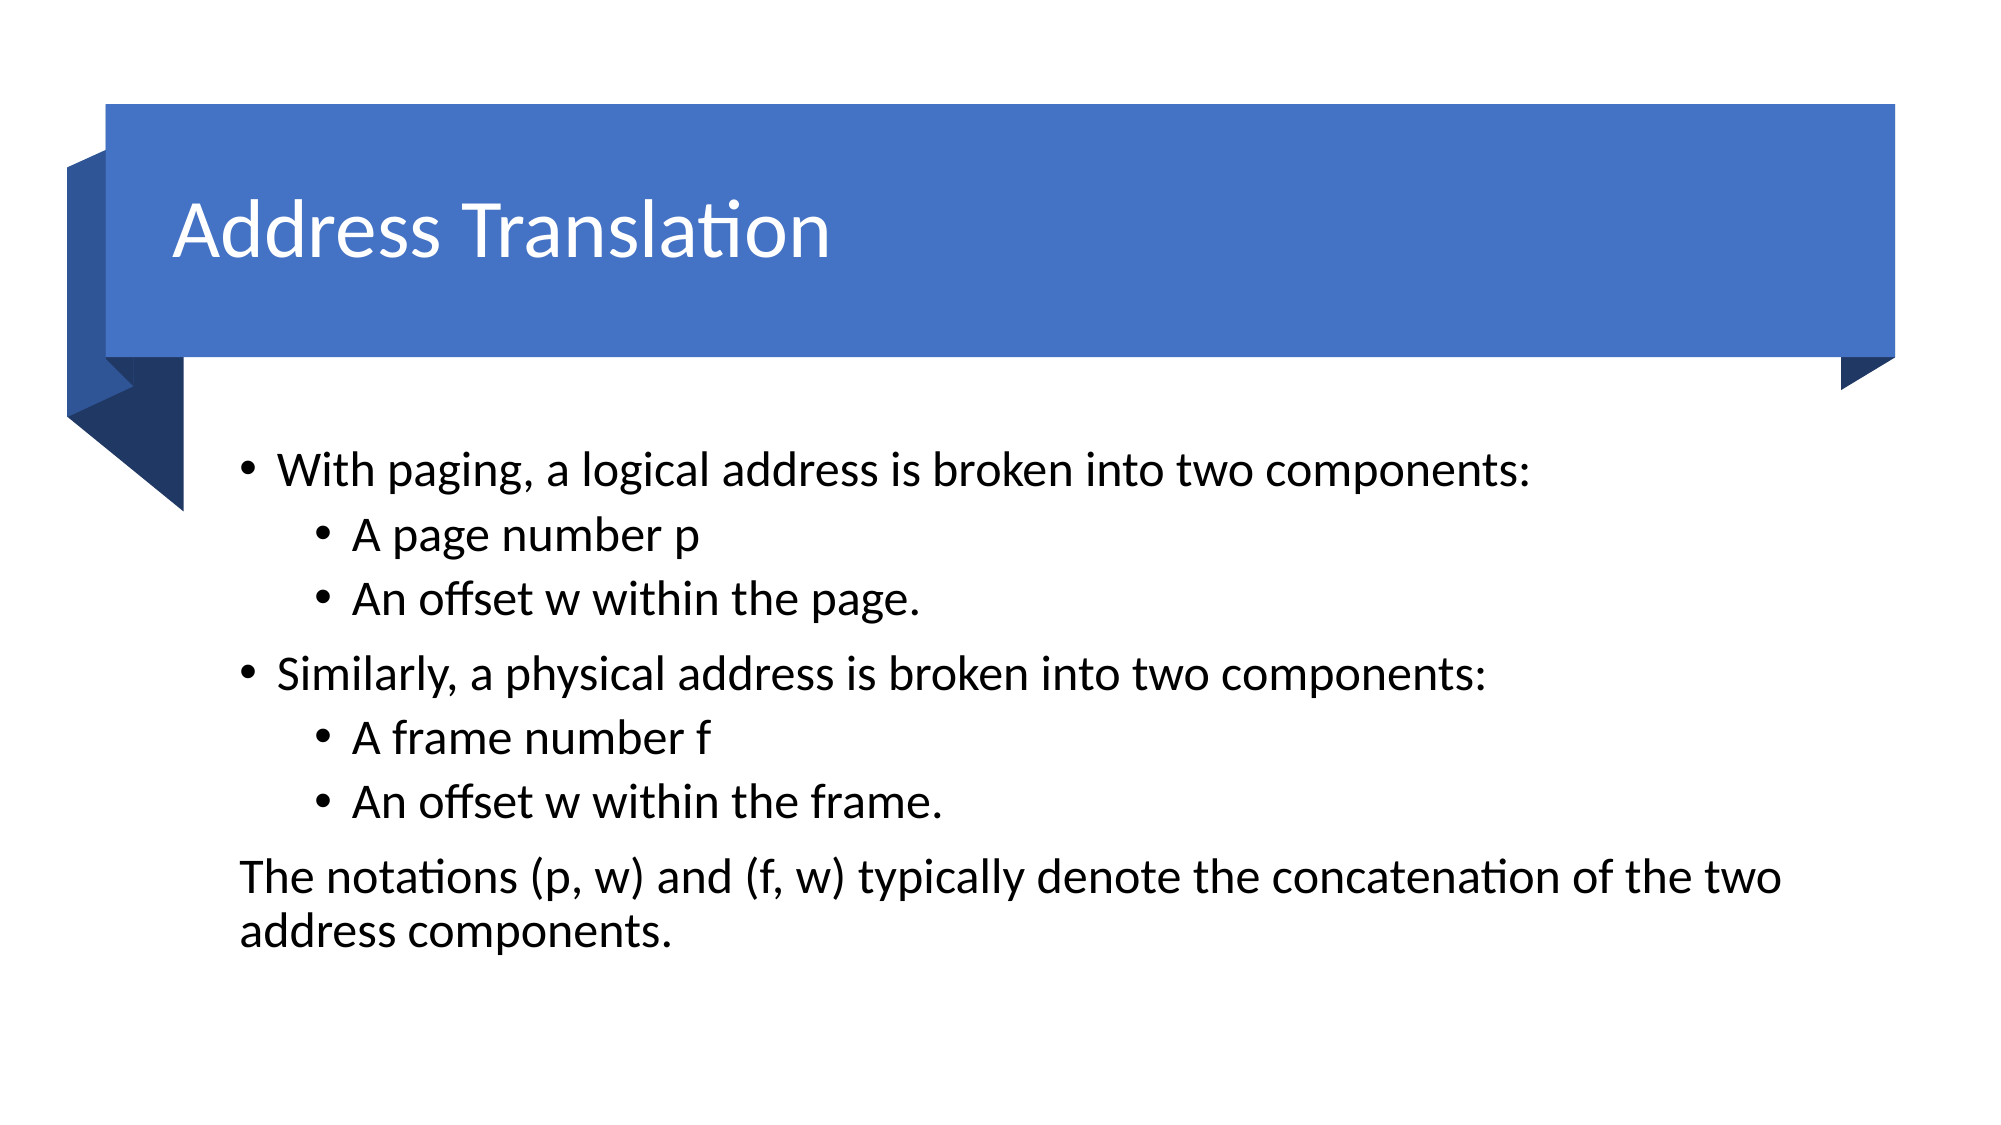

# Address Translation

With paging, a logical address is broken into two components:
A page number p
An offset w within the page.
Similarly, a physical address is broken into two components:
A frame number f
An offset w within the frame.
The notations (p, w) and (f, w) typically denote the concatenation of the two address components.